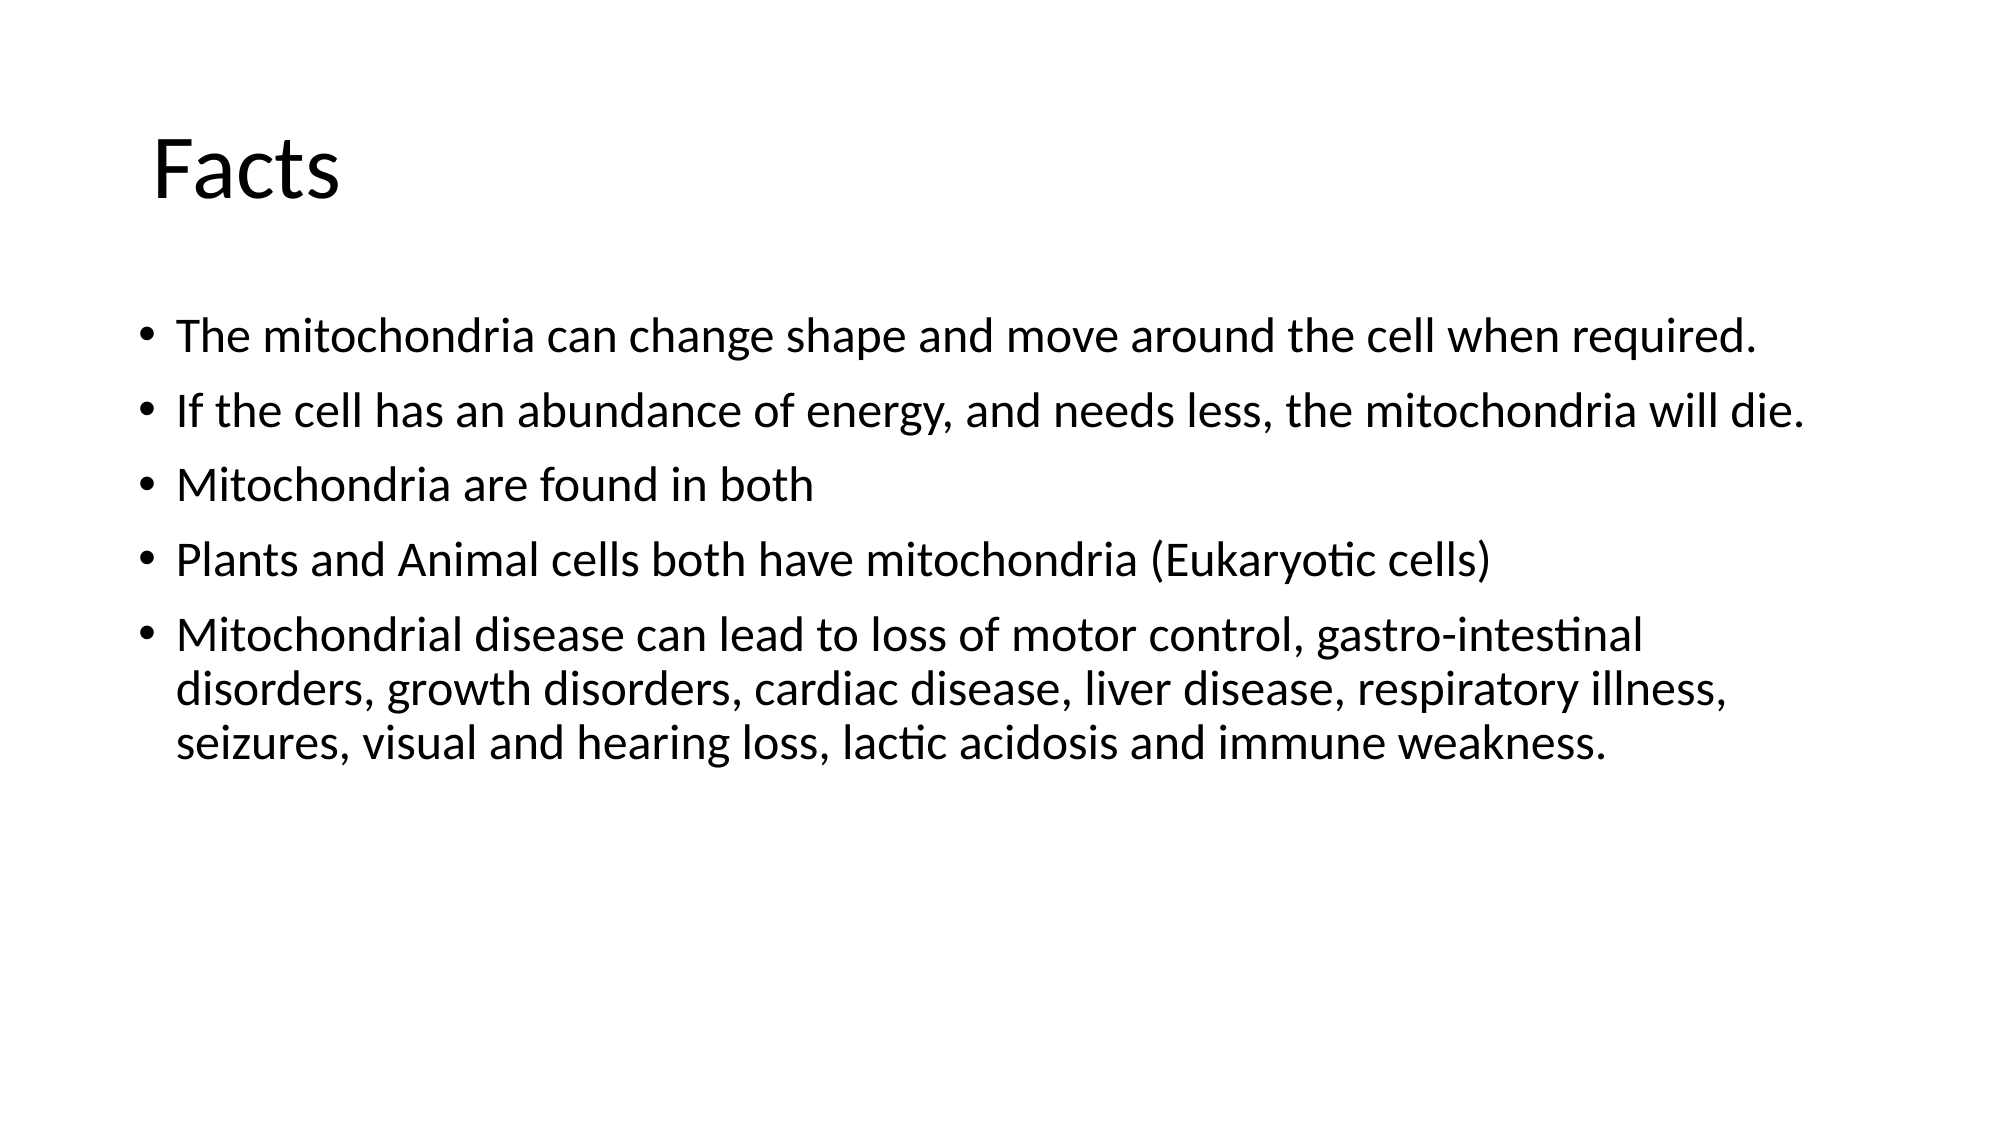

# Facts
The mitochondria can change shape and move around the cell when required.
If the cell has an abundance of energy, and needs less, the mitochondria will die.
Mitochondria are found in both
Plants and Animal cells both have mitochondria (Eukaryotic cells)
Mitochondrial disease can lead to loss of motor control, gastro-intestinal disorders, growth disorders, cardiac disease, liver disease, respiratory illness, seizures, visual and hearing loss, lactic acidosis and immune weakness.